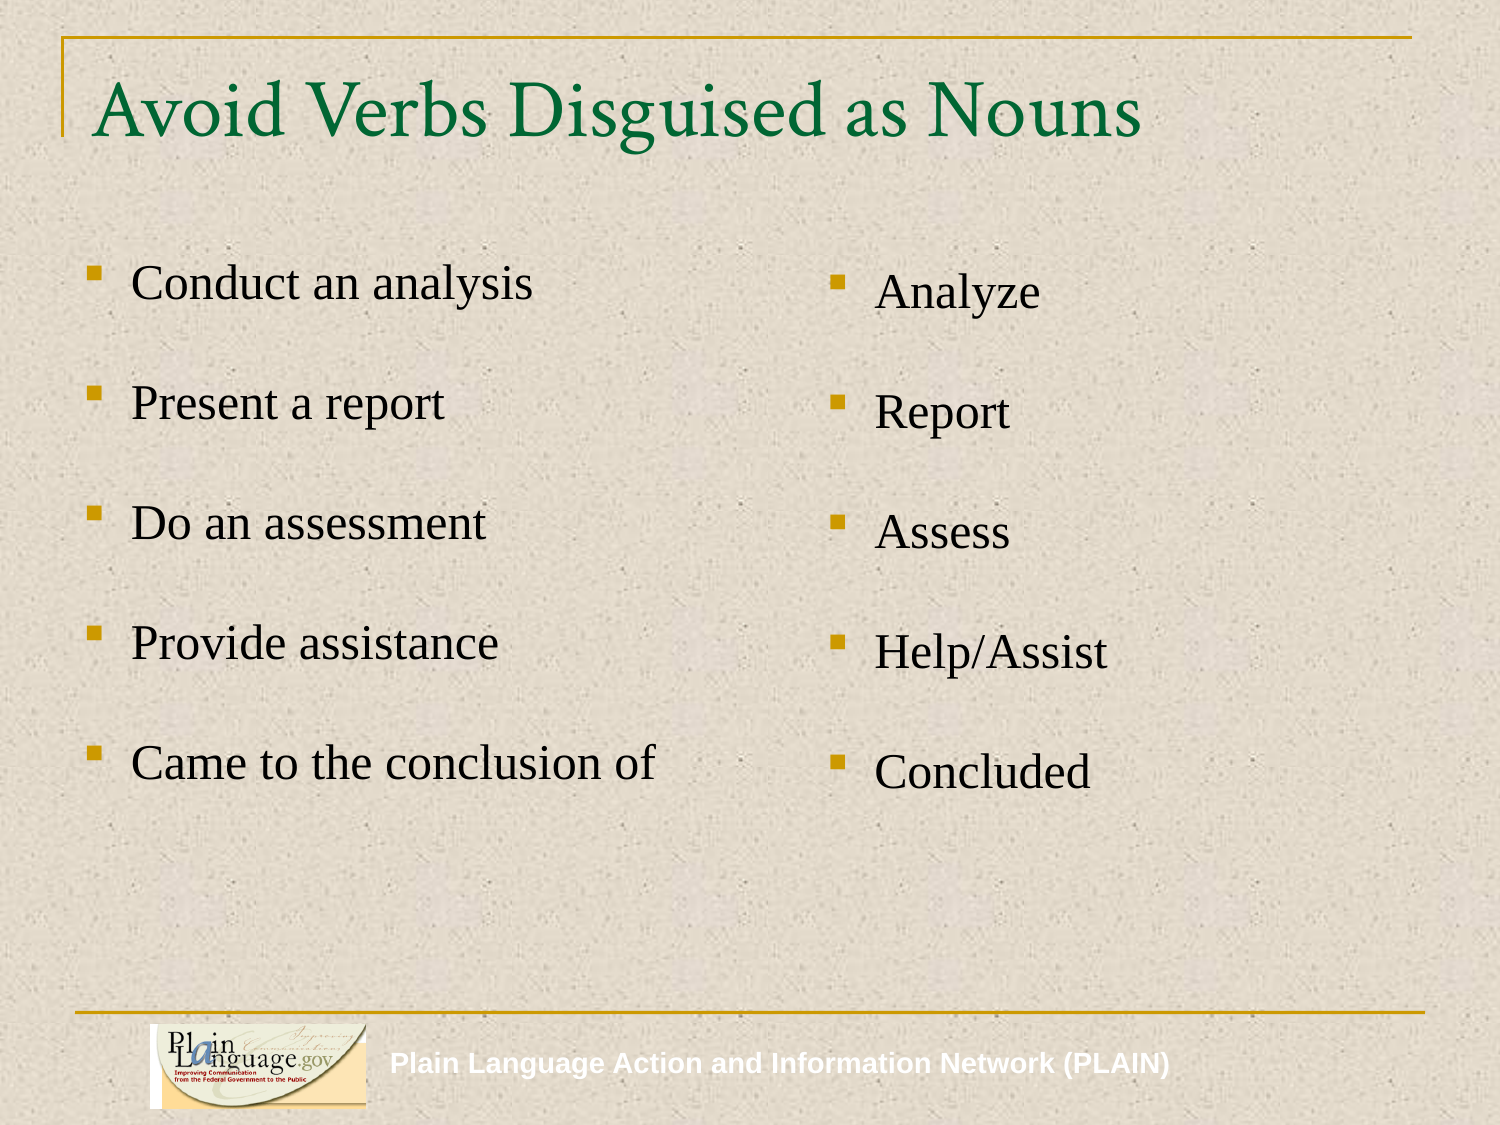

# Avoid Verbs Disguised as Nouns
 Conduct an analysis
 Present a report

 Do an assessment
 Provide assistance

 Came to the conclusion of

 Analyze
 Report
 Assess
 Help/Assist

 Concluded